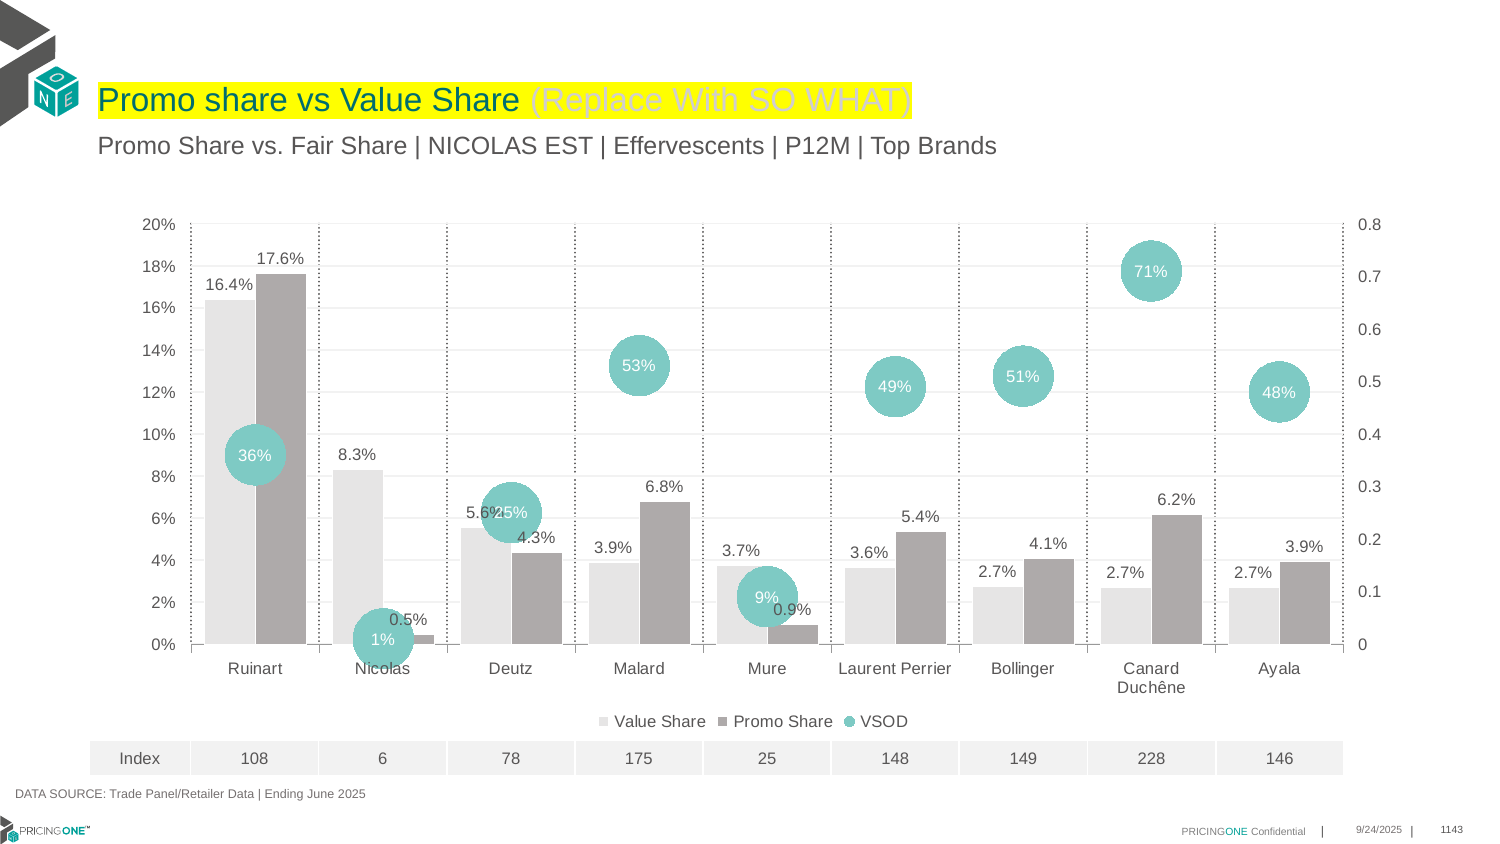

# Promo share vs Value Share (Replace With SO WHAT)
Promo Share vs. Fair Share | NICOLAS EST | Effervescents | P12M | Top Brands

### Chart

| Category | Value Share | Promo Share | VSOD |
|---|---|---|---|
| Ruinart | 0.1639475781060988 | 0.1763023578463868 | 0.36 |
| Nicolas | 0.08303191527125987 | 0.004718228481799049 | 0.01 |
| Deutz | 0.055594907231685135 | 0.04331714102522305 | 0.25 |
| Malard | 0.03890846156912882 | 0.06800044918259635 | 0.53 |
| Mure | 0.03740059757507508 | 0.009242656407915757 | 0.09 |
| Laurent Perrier | 0.03620730426576417 | 0.05357589193536118 | 0.49 |
| Bollinger | 0.027459399355676227 | 0.040859315286335796 | 0.51 |
| Canard Duchêne | 0.027130629299747088 | 0.06174992845680421 | 0.71 |
| Ayala | 0.0269930046251721 | 0.03942845137055029 | 0.48 |
| Index | 108 | 6 | 78 | 175 | 25 | 148 | 149 | 228 | 146 |
| --- | --- | --- | --- | --- | --- | --- | --- | --- | --- |
DATA SOURCE: Trade Panel/Retailer Data | Ending June 2025

9/24/2025
1143